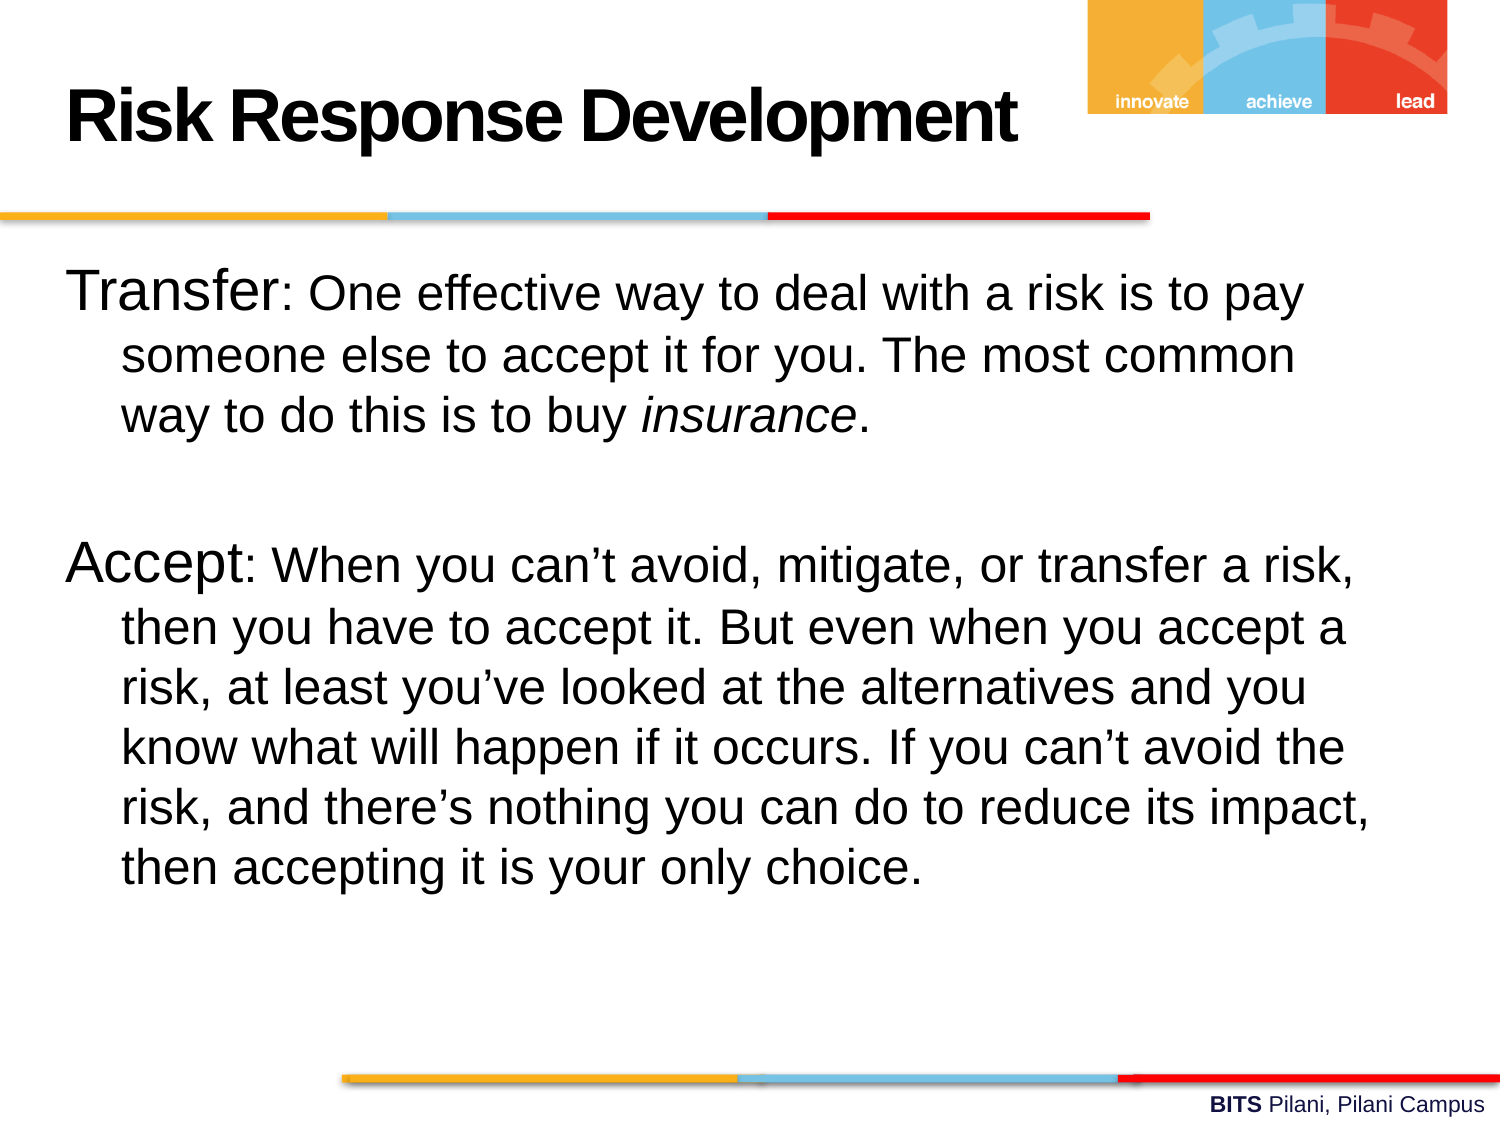

Risk Response Development

Transfer: One effective way to deal with a risk is to pay someone else to accept it for you. The most common way to do this is to buy insurance.

Accept: When you can’t avoid, mitigate, or transfer a risk, then you have to accept it. But even when you accept a risk, at least you’ve looked at the alternatives and you know what will happen if it occurs. If you can’t avoid the risk, and there’s nothing you can do to reduce its impact, then accepting it is your only choice.